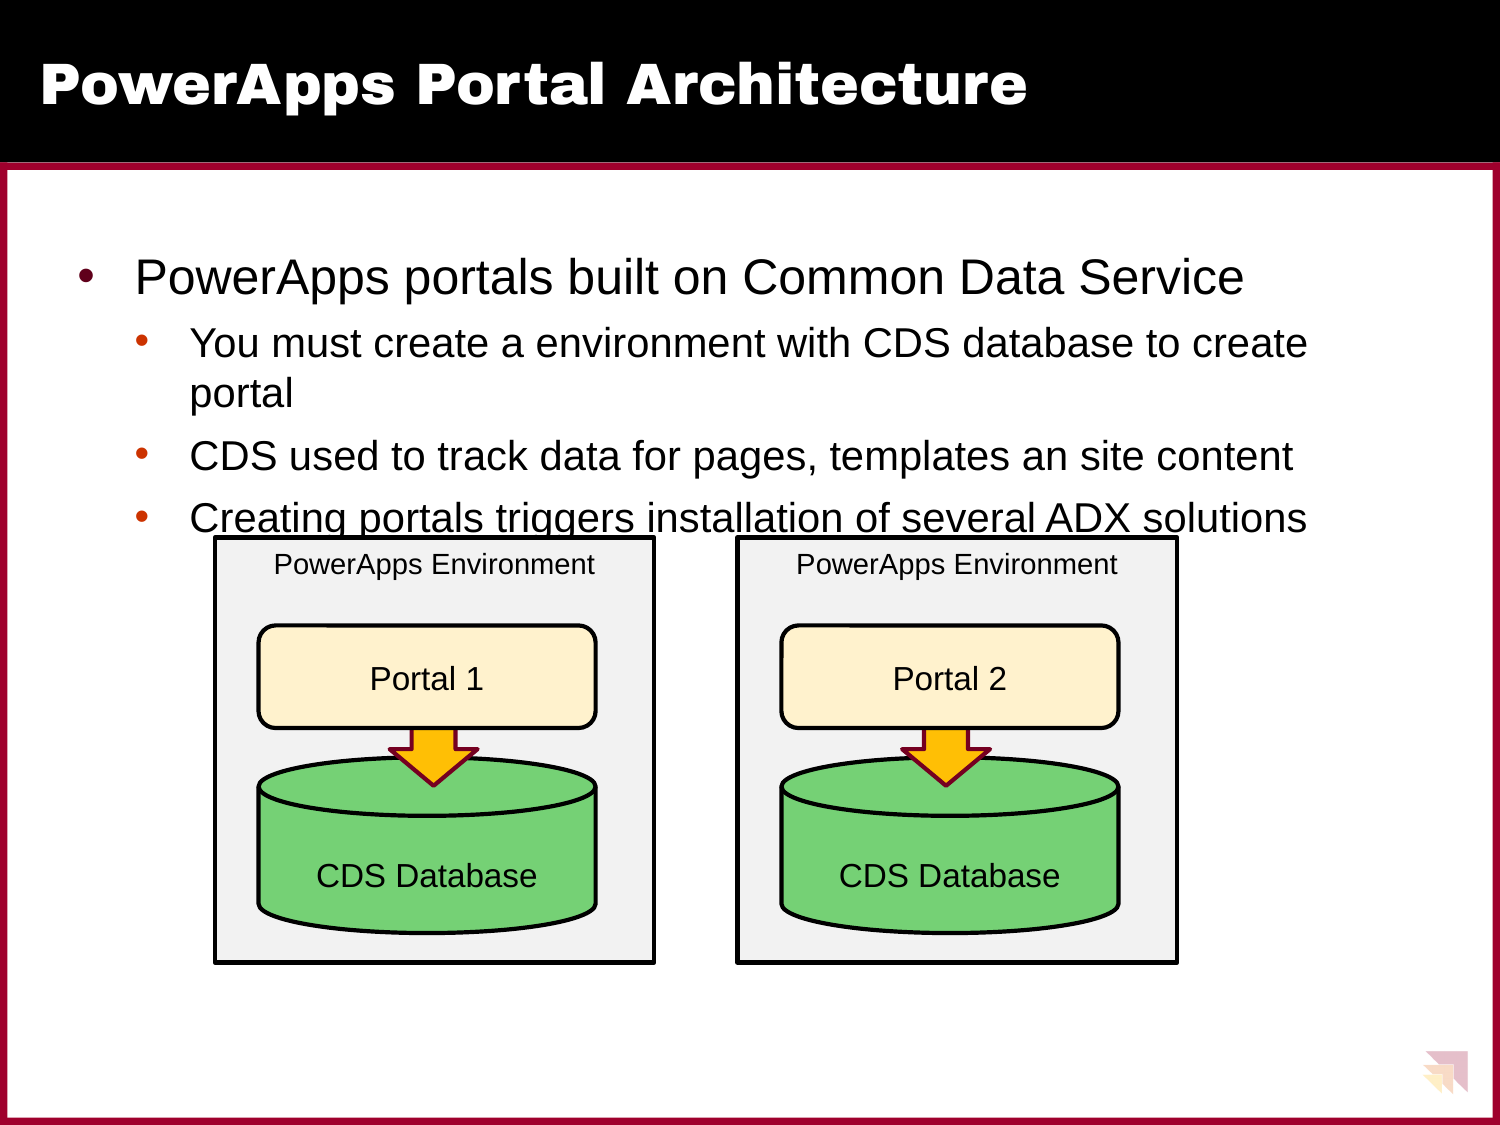

# PowerApps Portal Architecture
PowerApps portals built on Common Data Service
You must create a environment with CDS database to create portal
CDS used to track data for pages, templates an site content
Creating portals triggers installation of several ADX solutions

PowerApps Environment
PowerApps Environment
Portal 1

Portal 2

CDS Database

CDS Database